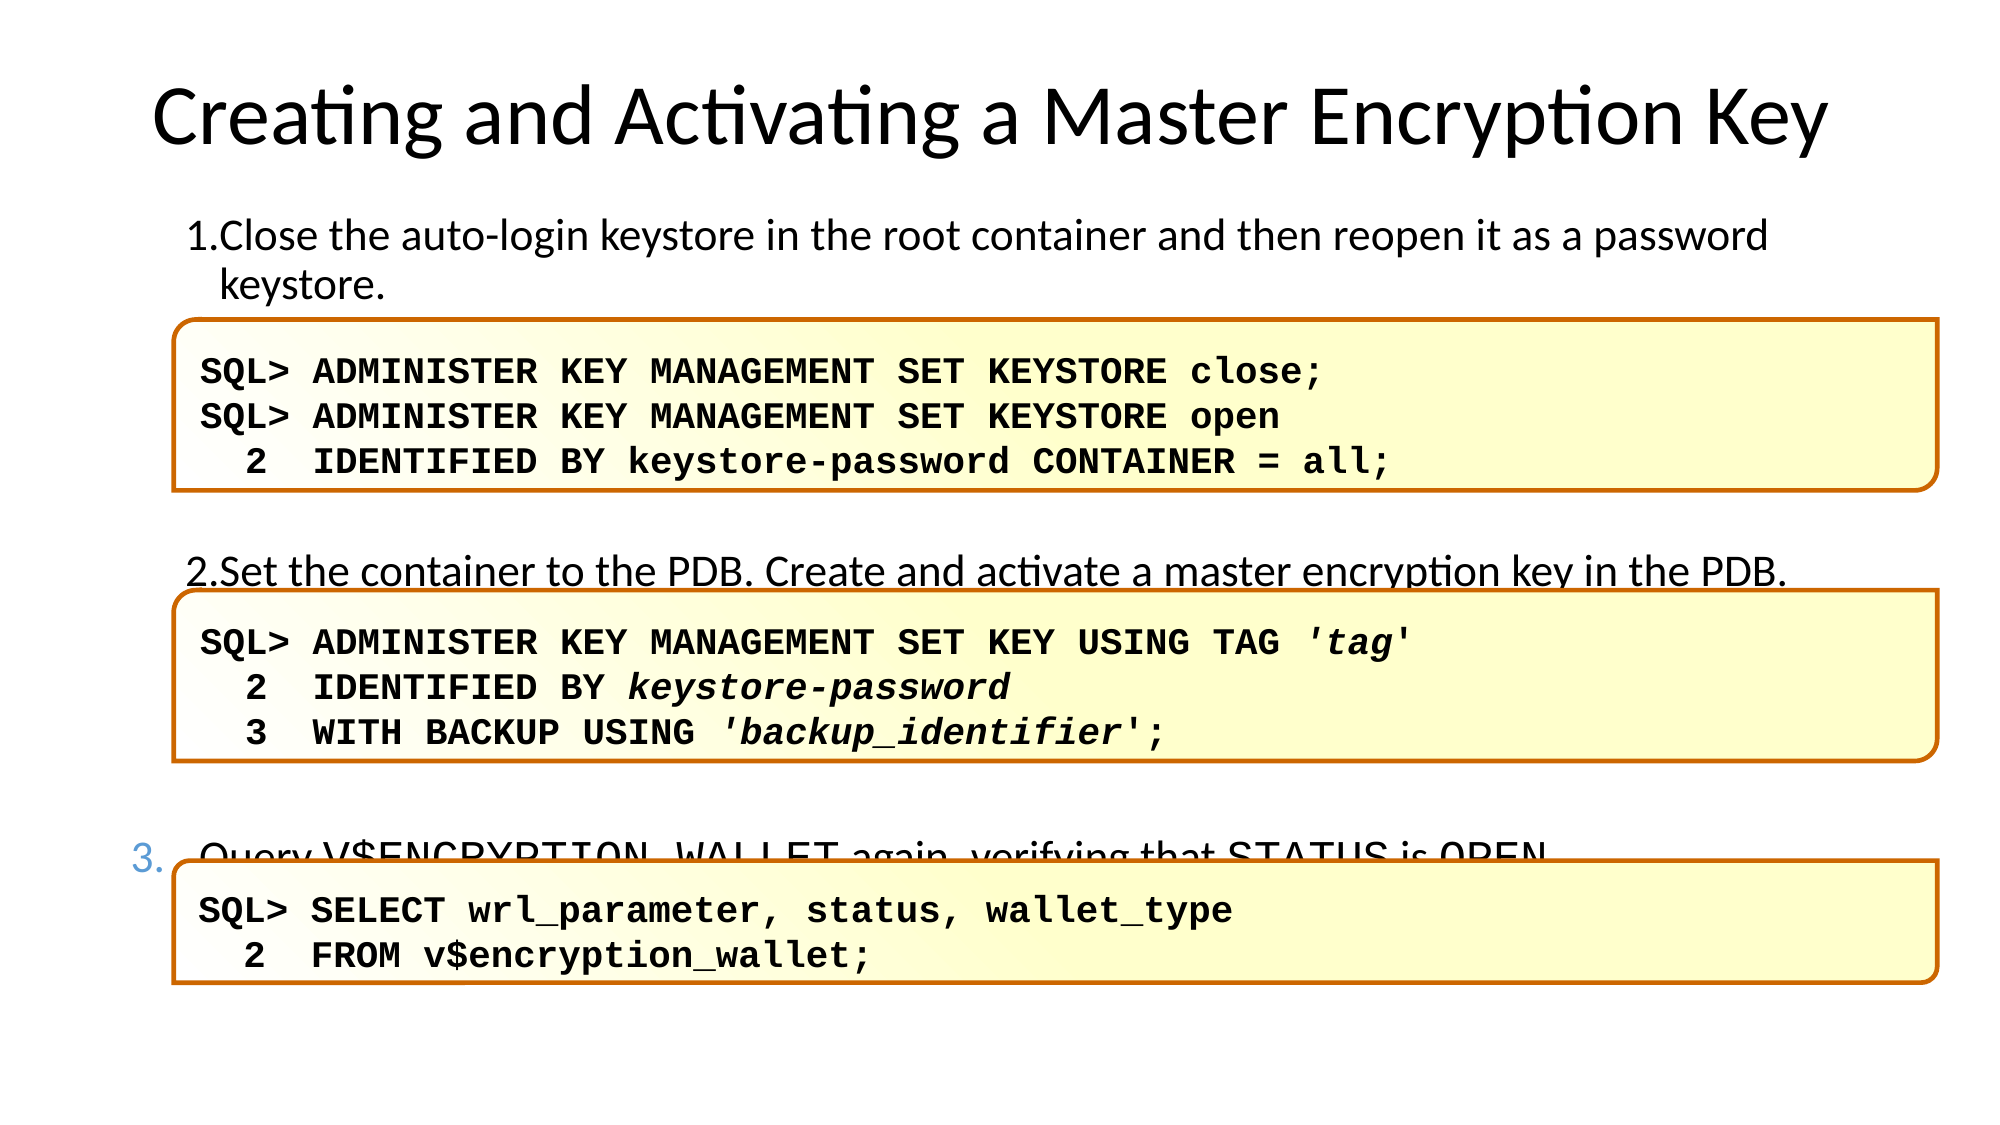

# Creating and Activating a Master Encryption Key
Close the auto-login keystore in the root container and then reopen it as a password keystore.

Set the container to the PDB. Create and activate a master encryption key in the PDB.

Query V$ENCRYPTION_WALLET again, verifying that STATUS is OPEN.
SQL> ADMINISTER KEY MANAGEMENT SET KEYSTORE close;
SQL> ADMINISTER KEY MANAGEMENT SET KEYSTORE open
  2  IDENTIFIED BY keystore-password CONTAINER = all;
SQL> ADMINISTER KEY MANAGEMENT SET KEY USING TAG 'tag'
  2  IDENTIFIED BY keystore-password
  3  WITH BACKUP USING 'backup_identifier';
SQL> SELECT wrl_parameter, status, wallet_type
  2  FROM v$encryption_wallet;